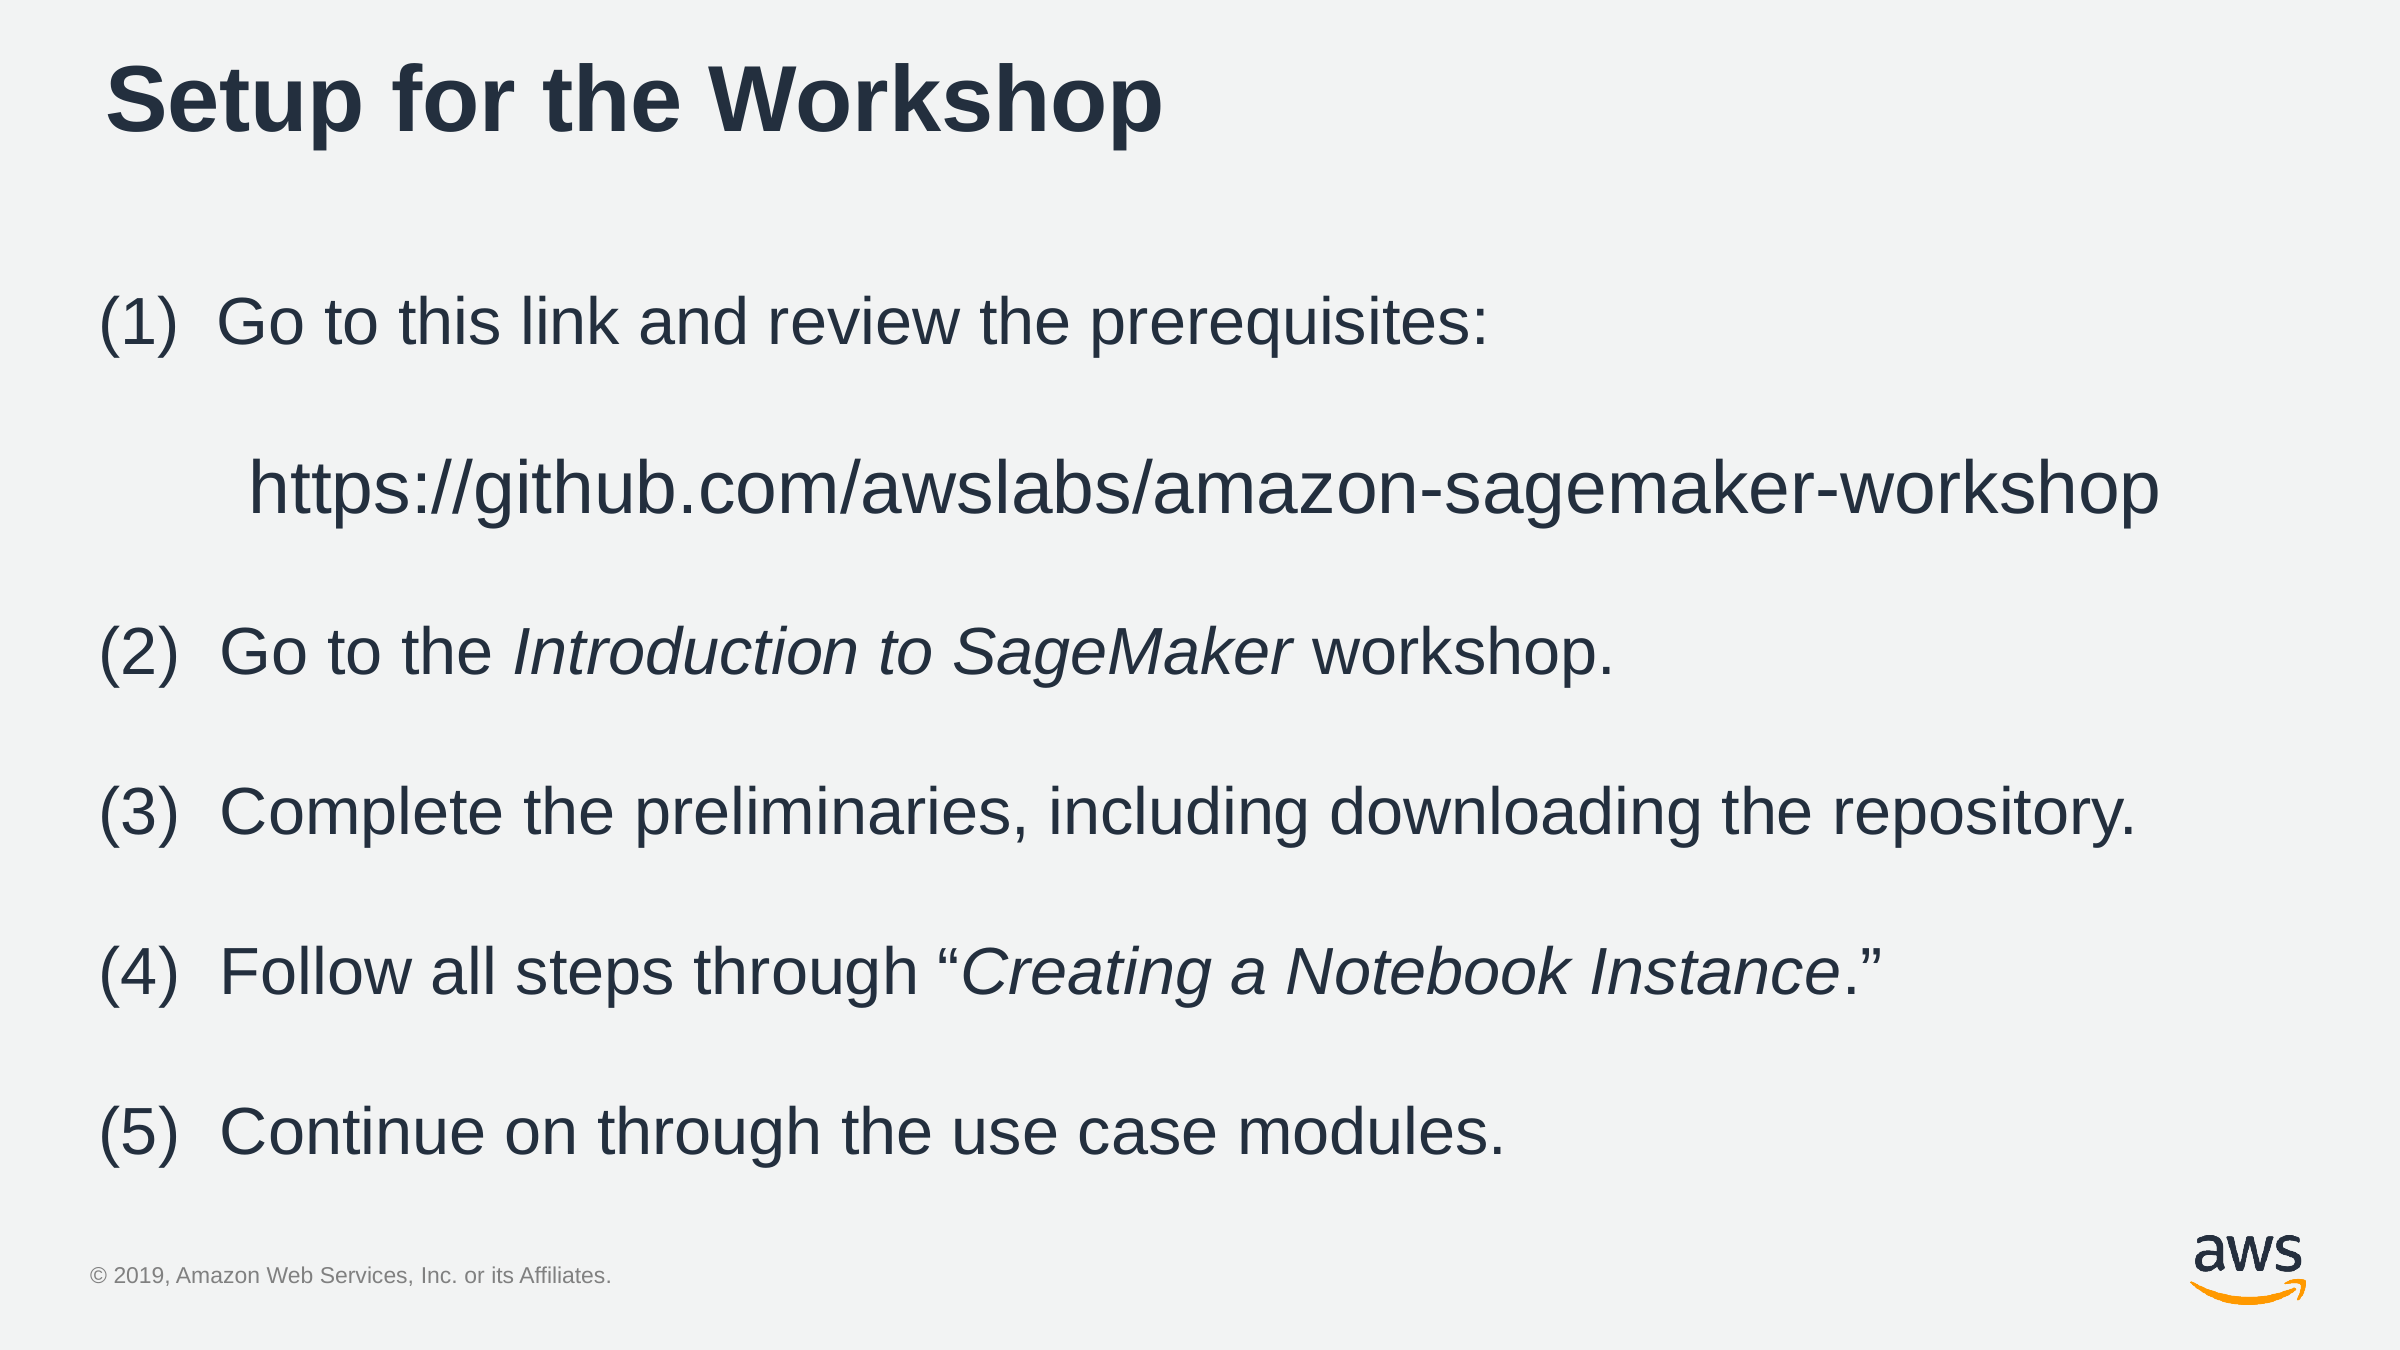

# Setup for the Workshop

(1)  Go to this link and review the prerequisites:

	https://github.com/awslabs/amazon-sagemaker-workshop

  Go to the Introduction to SageMaker workshop.

  Complete the preliminaries, including downloading the repository.

  Follow all steps through “Creating a Notebook Instance.”

  Continue on through the use case modules.